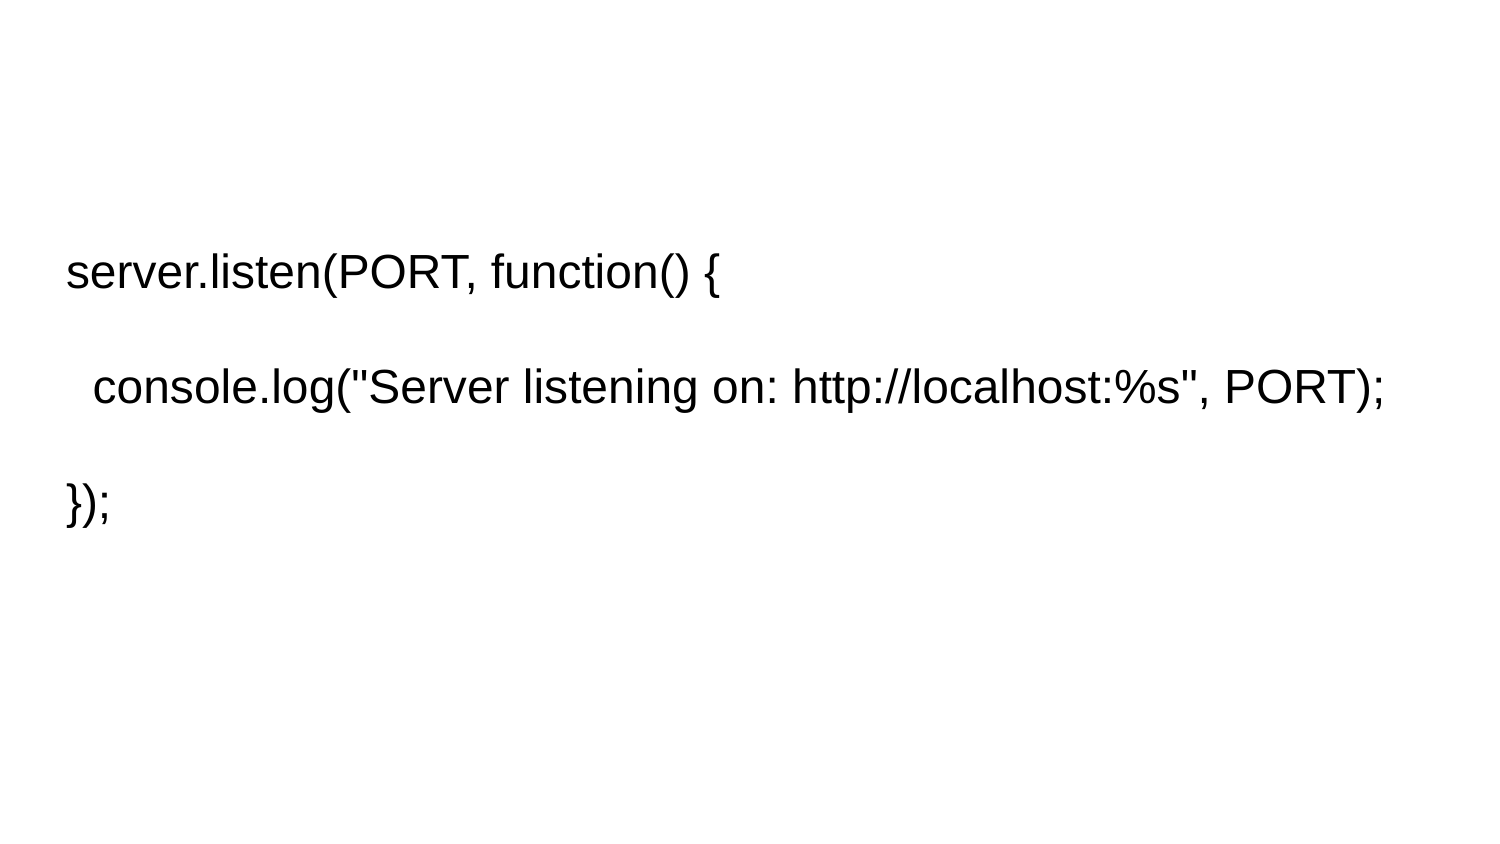

# server.listen(PORT, function() {

  console.log("Server listening on: http://localhost:%s", PORT);

});